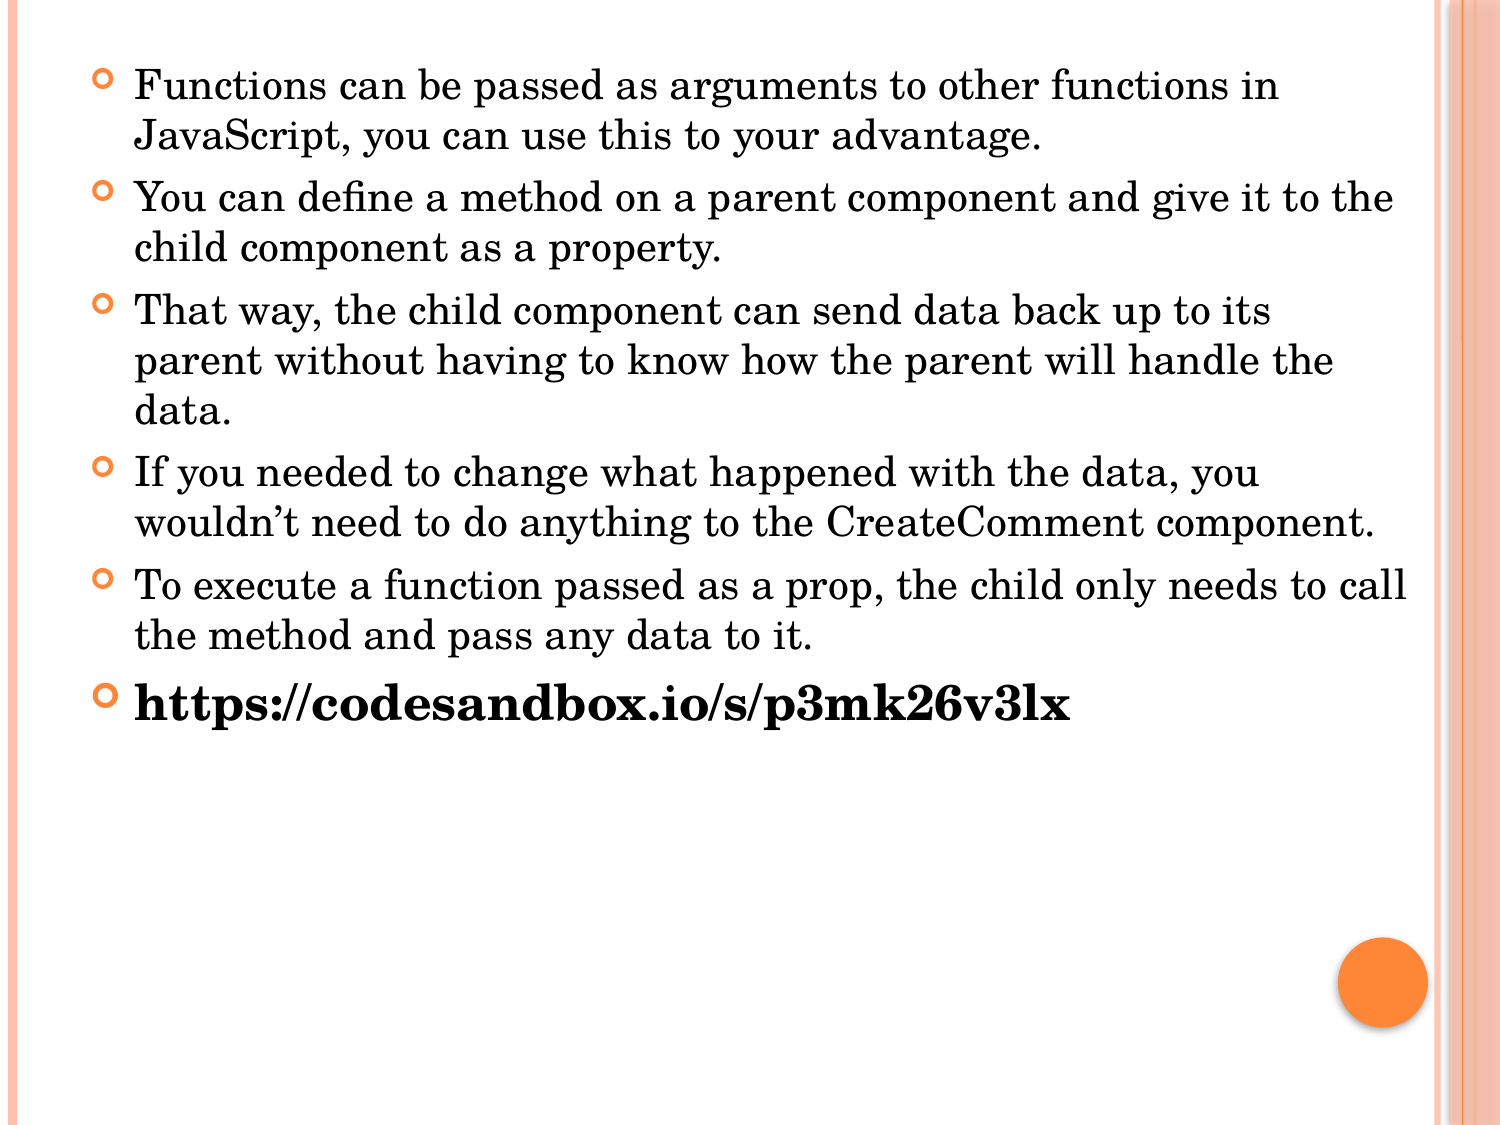

Functions can be passed as arguments to other functions in JavaScript, you can use this to your advantage.
You can define a method on a parent component and give it to the child component as a property.
That way, the child component can send data back up to its parent without having to know how the parent will handle the data.
If you needed to change what happened with the data, you wouldn’t need to do anything to the CreateComment component.
To execute a function passed as a prop, the child only needs to call the method and pass any data to it.
https://codesandbox.io/s/p3mk26v3lx